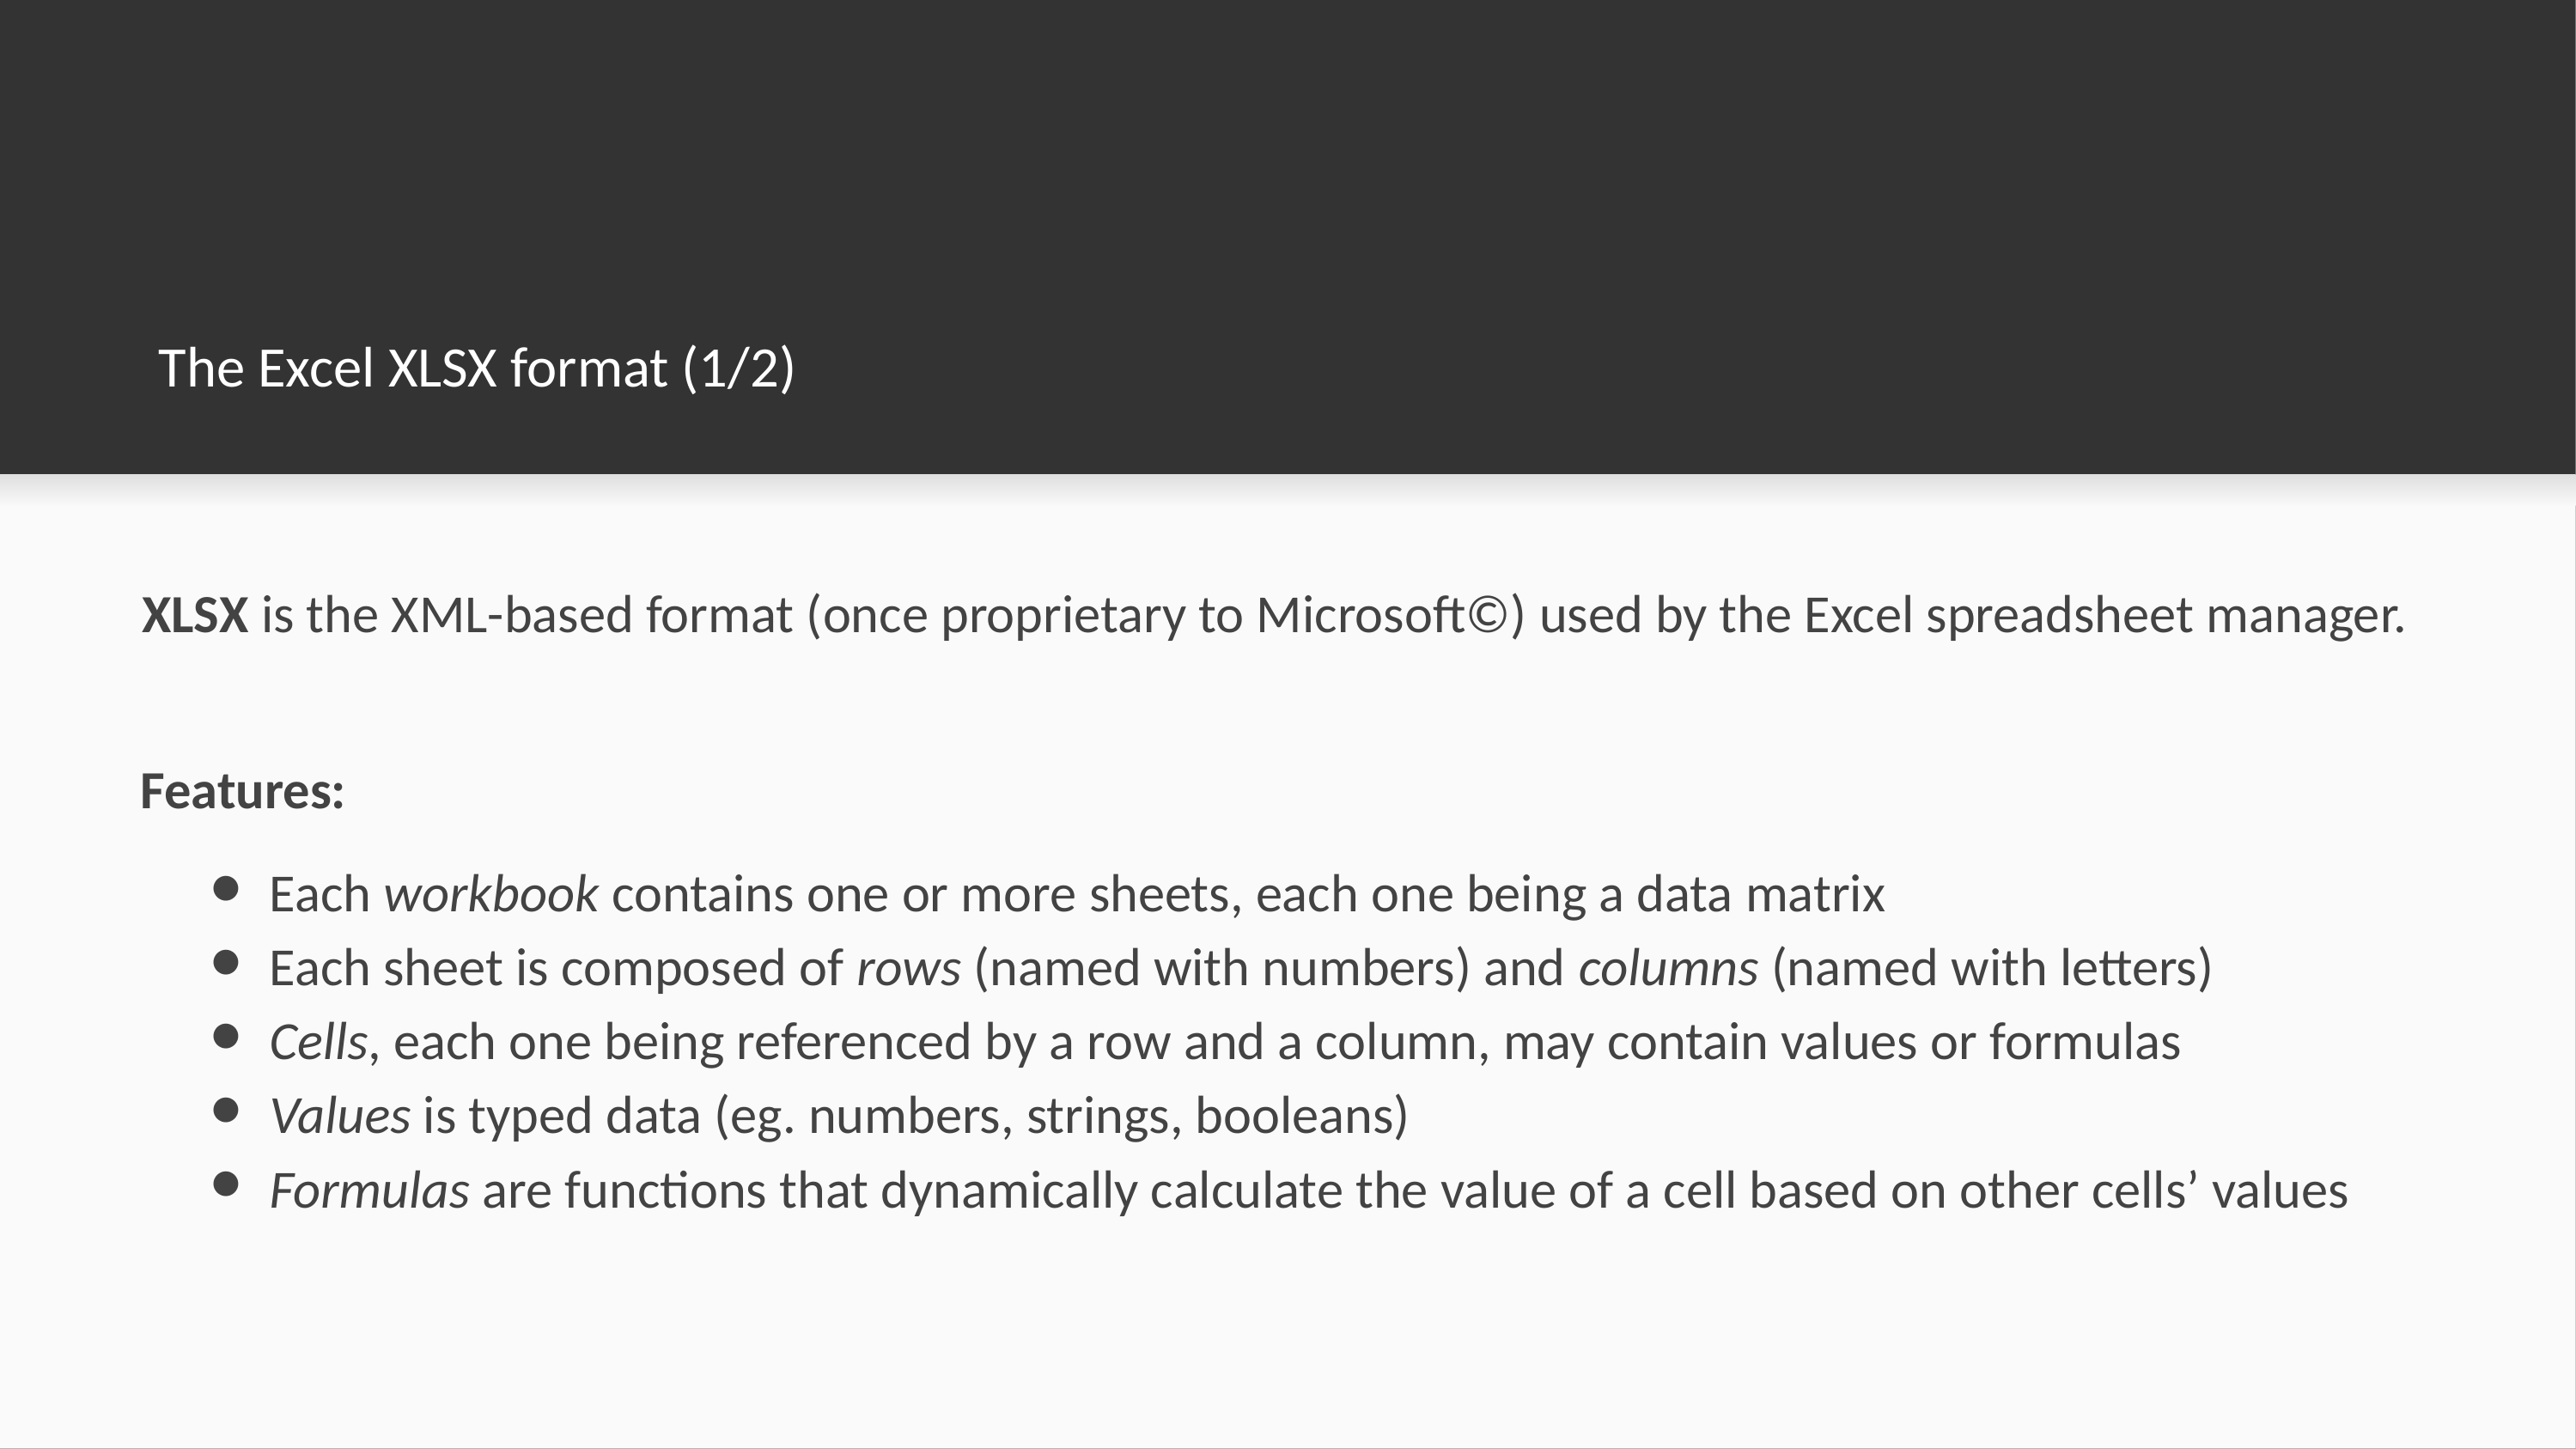

# The Excel XLSX format (1/2)
XLSX is the XML-based format (once proprietary to Microsoft©) used by the Excel spreadsheet manager.
Features:
Each workbook contains one or more sheets, each one being a data matrix
Each sheet is composed of rows (named with numbers) and columns (named with letters)
Cells, each one being referenced by a row and a column, may contain values or formulas
Values is typed data (eg. numbers, strings, booleans)
Formulas are functions that dynamically calculate the value of a cell based on other cells’ values